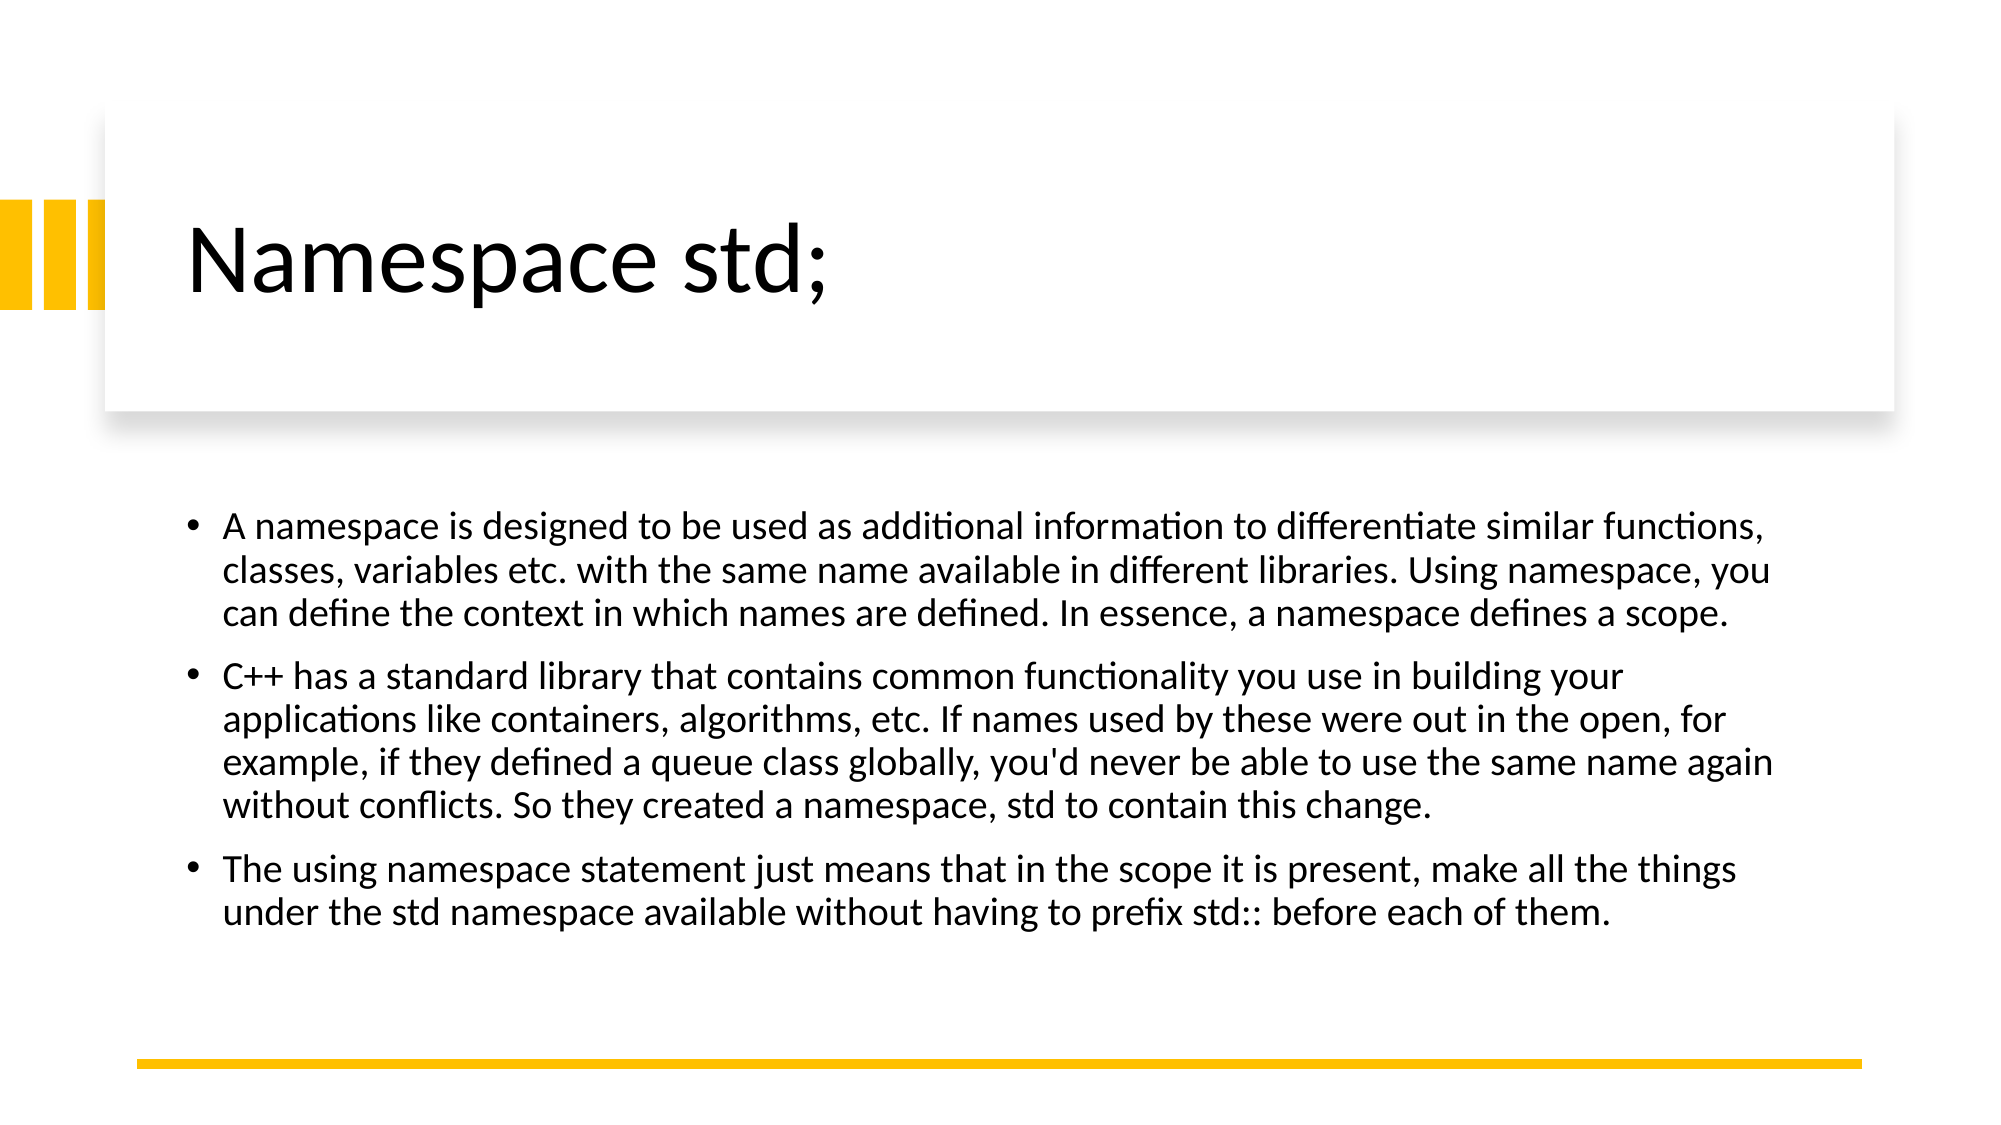

# Namespace std;

A namespace is designed to be used as additional information to differentiate similar functions, classes, variables etc. with the same name available in different libraries. Using namespace, you can define the context in which names are defined. In essence, a namespace defines a scope.
C++ has a standard library that contains common functionality you use in building your applications like containers, algorithms, etc. If names used by these were out in the open, for example, if they defined a queue class globally, you'd never be able to use the same name again without conflicts. So they created a namespace, std to contain this change.
The using namespace statement just means that in the scope it is present, make all the things under the std namespace available without having to prefix std:: before each of them.